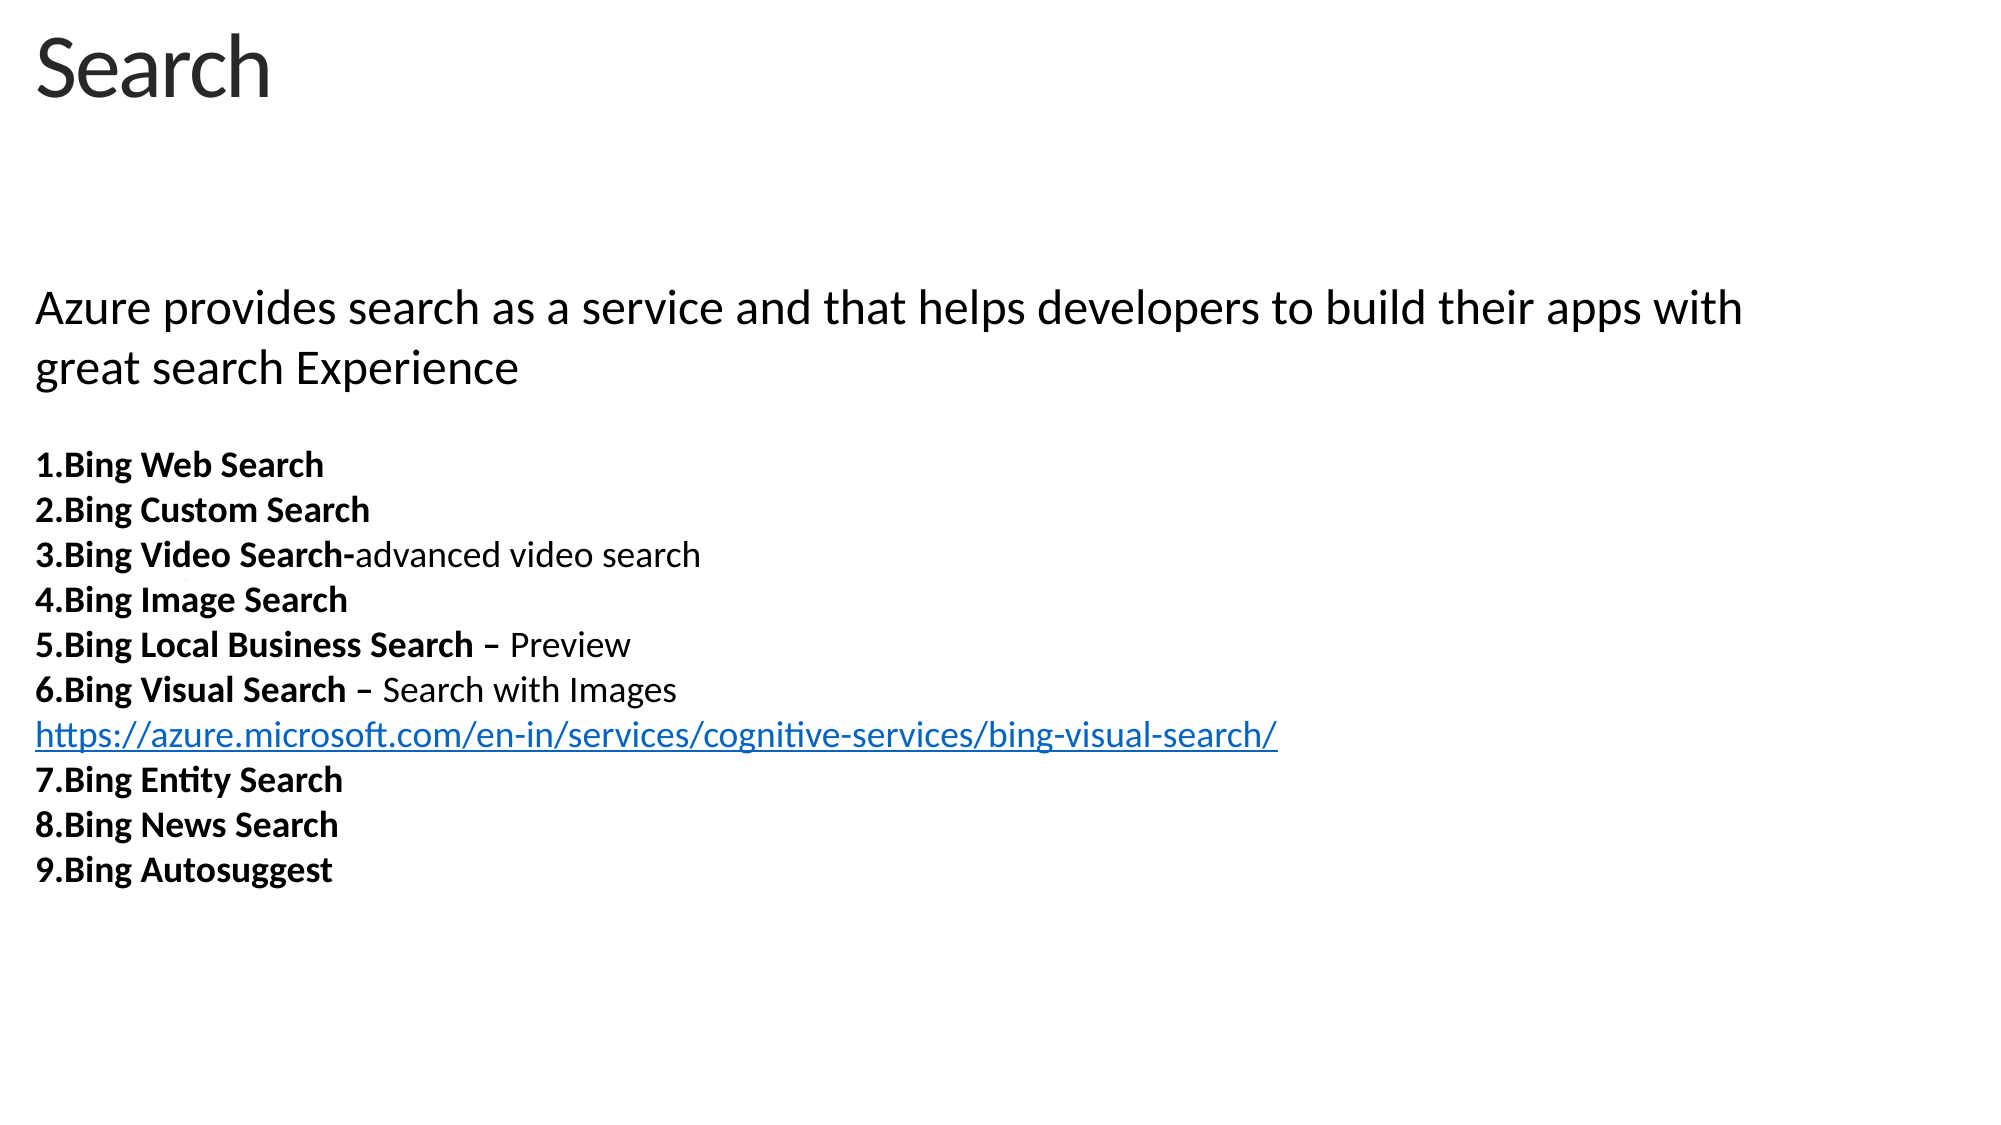

Search

.

Azure provides search as a service and that helps developers to build their apps with great search Experience

1.Bing Web Search
2.Bing Custom Search
3.Bing Video Search-advanced video search
4.Bing Image Search
5.Bing Local Business Search – Preview
6.Bing Visual Search – Search with Images
https://azure.microsoft.com/en-in/services/cognitive-services/bing-visual-search/
7.Bing Entity Search
8.Bing News Search
9.Bing Autosuggest